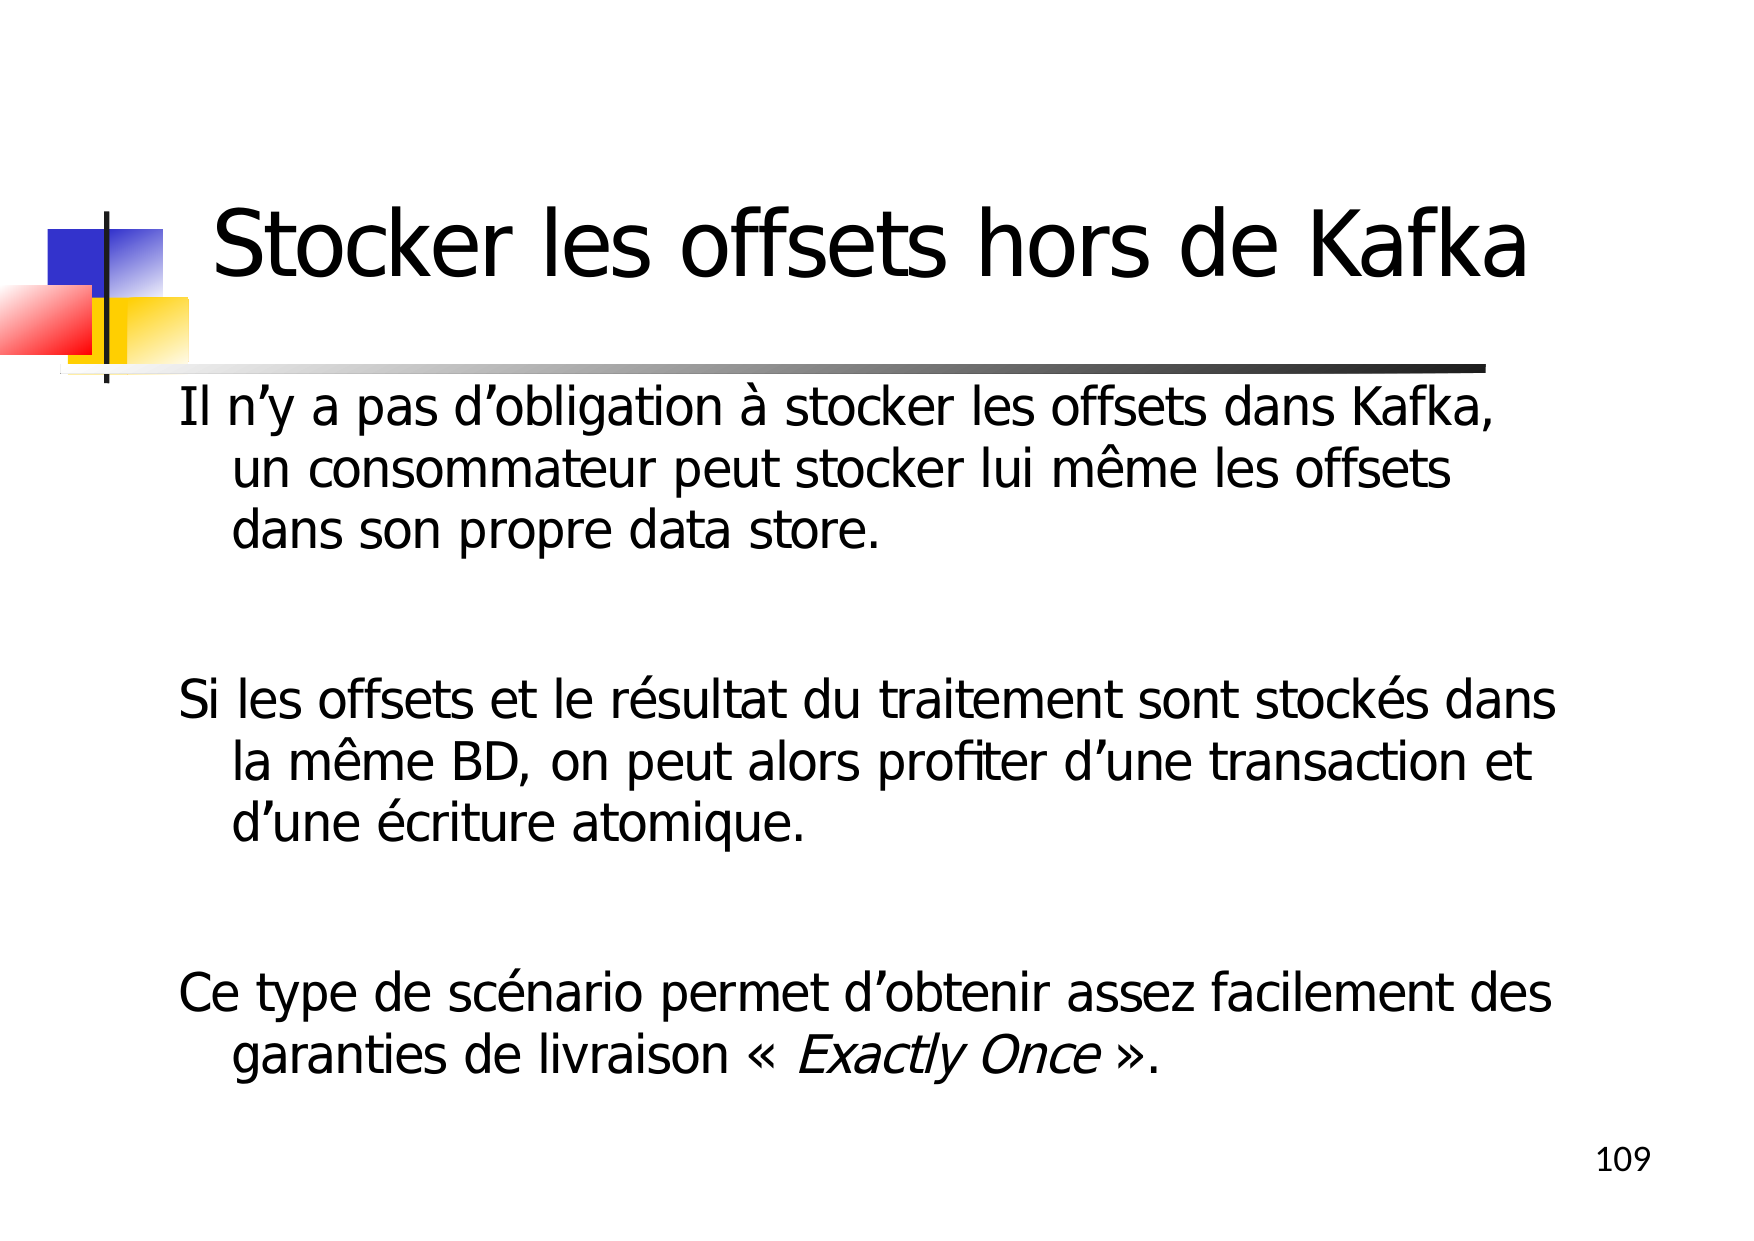

Stocker les offsets hors de Kafka
Il n’y a pas d’obligation à stocker les offsets dans Kafka, un consommateur peut stocker lui même les offsets dans son propre data store.

Si les offsets et le résultat du traitement sont stockés dans la même BD, on peut alors profiter d’une transaction et d’une écriture atomique.

Ce type de scénario permet d’obtenir assez facilement des garanties de livraison « Exactly Once ».